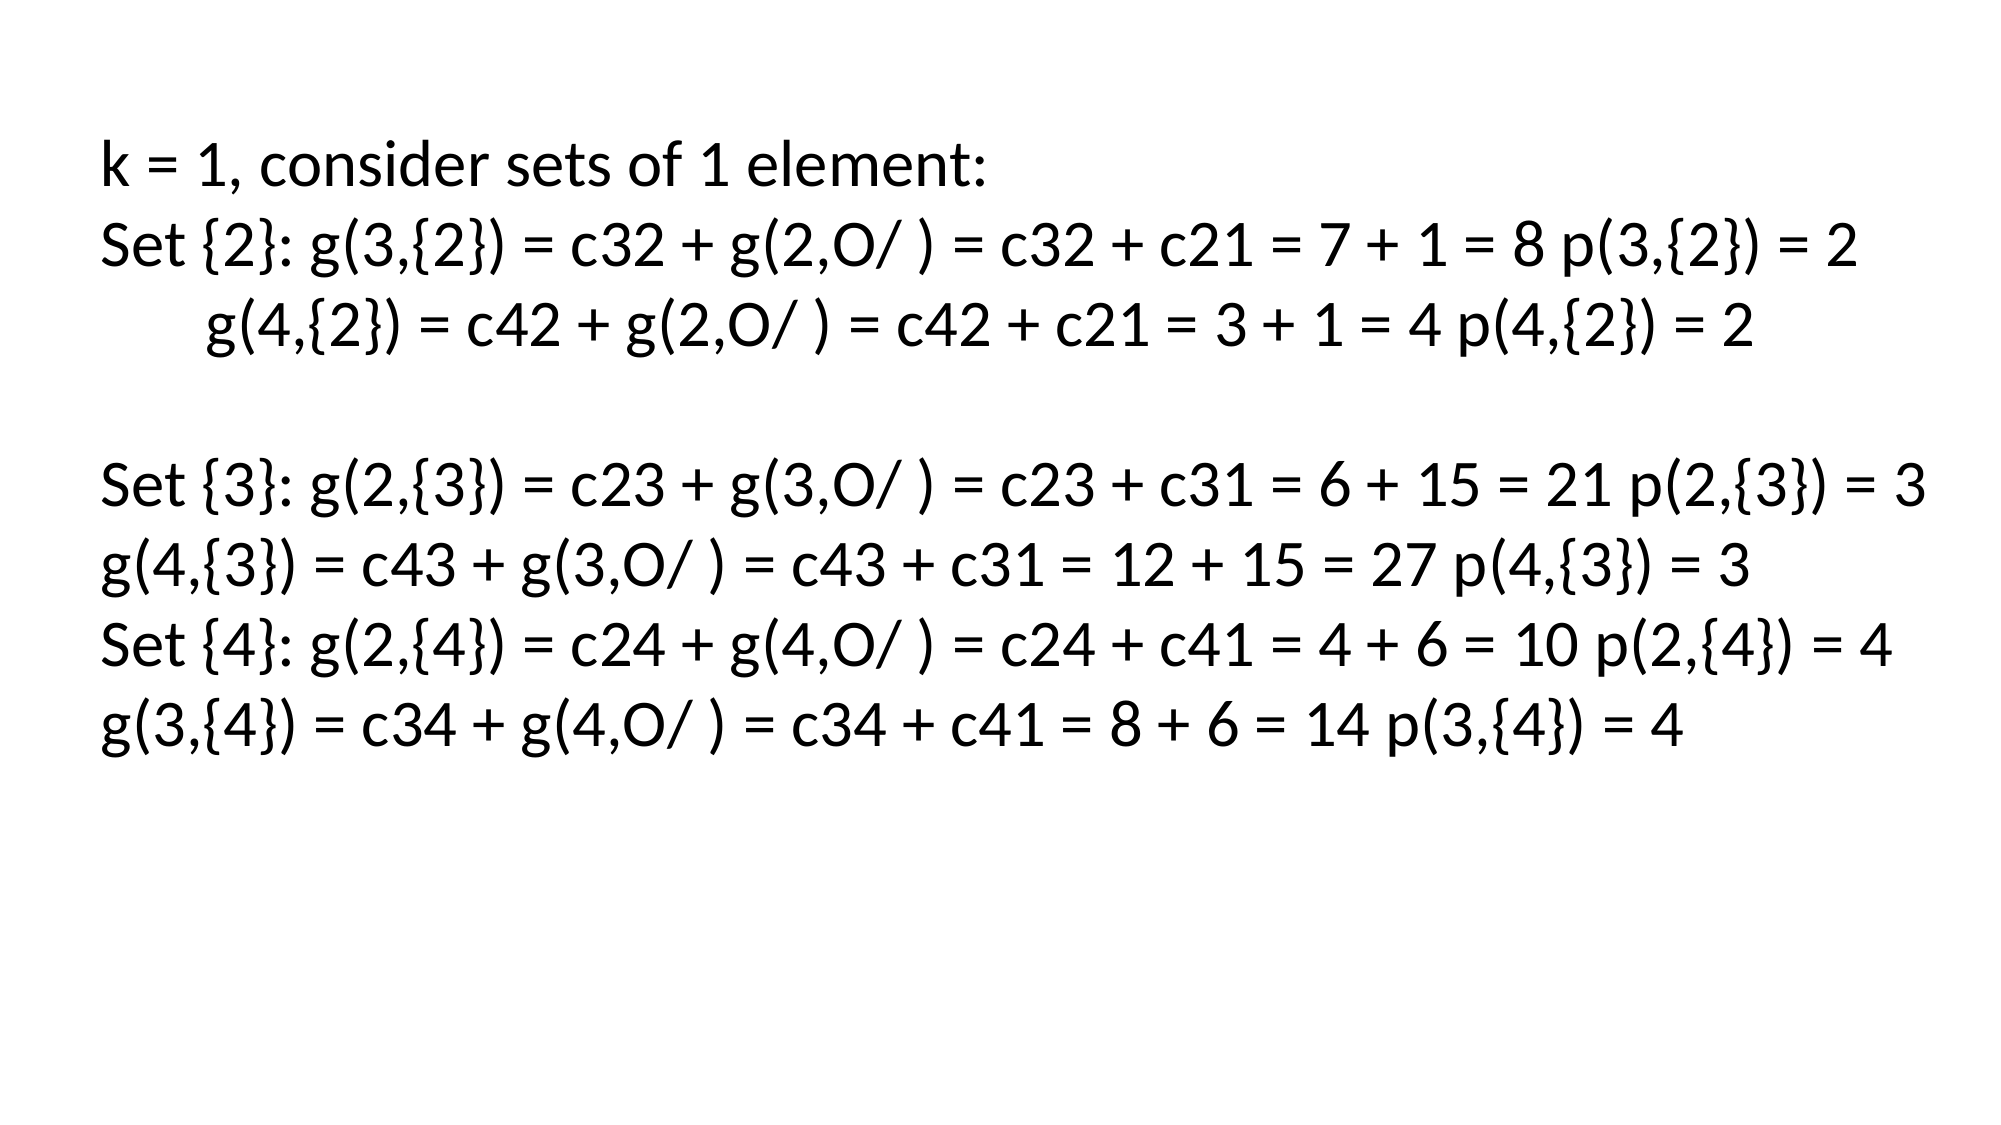

k = 1, consider sets of 1 element:
Set {2}: g(3,{2}) = c32 + g(2,O/ ) = c32 + c21 = 7 + 1 = 8 p(3,{2}) = 2
       g(4,{2}) = c42 + g(2,O/ ) = c42 + c21 = 3 + 1 = 4 p(4,{2}) = 2

Set {3}: g(2,{3}) = c23 + g(3,O/ ) = c23 + c31 = 6 + 15 = 21 p(2,{3}) = 3
g(4,{3}) = c43 + g(3,O/ ) = c43 + c31 = 12 + 15 = 27 p(4,{3}) = 3
Set {4}: g(2,{4}) = c24 + g(4,O/ ) = c24 + c41 = 4 + 6 = 10 p(2,{4}) = 4
g(3,{4}) = c34 + g(4,O/ ) = c34 + c41 = 8 + 6 = 14 p(3,{4}) = 4